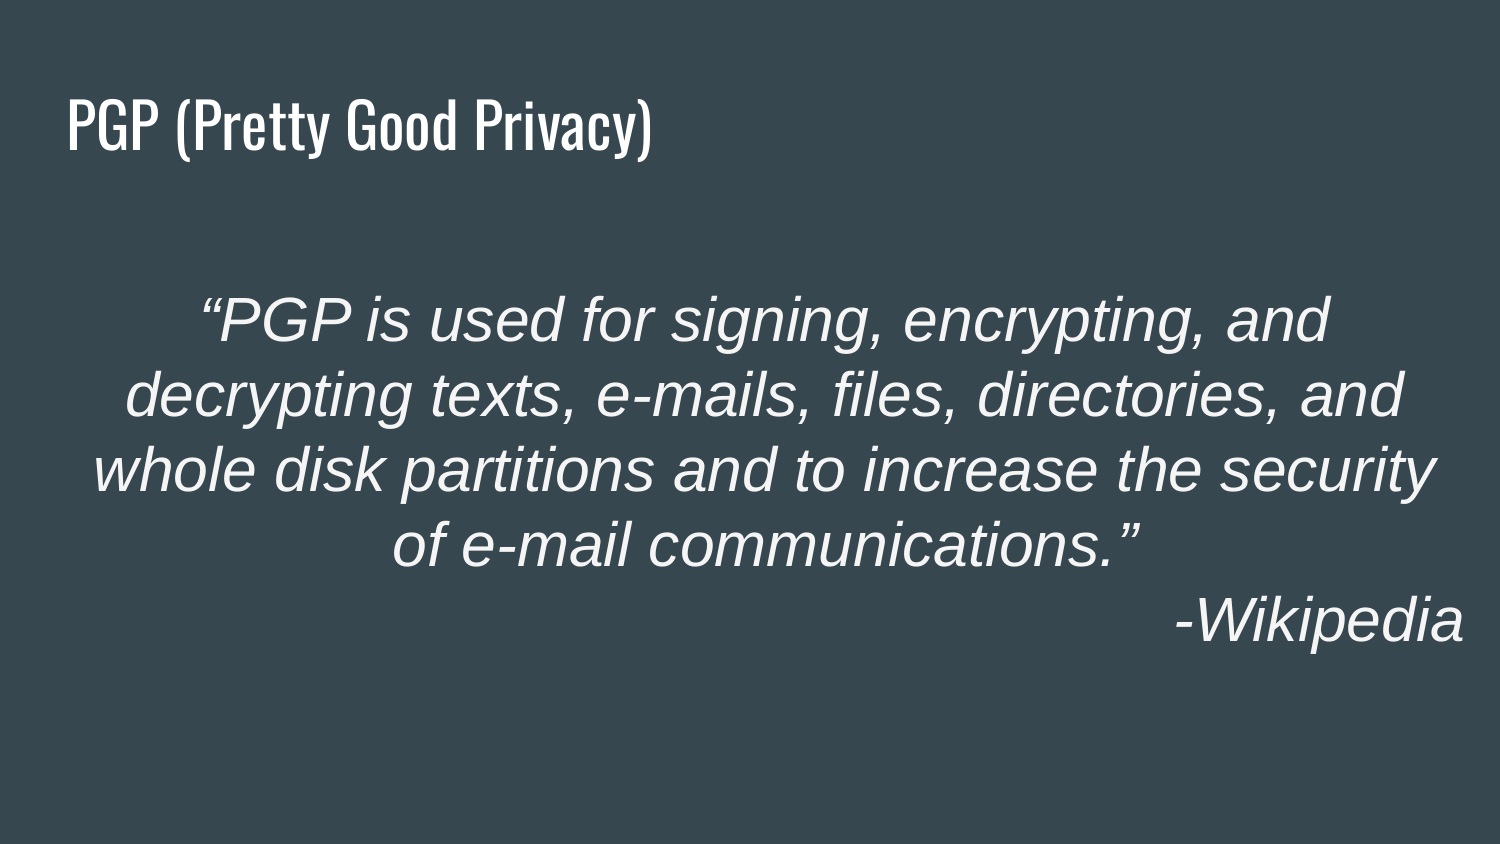

# PGP (Pretty Good Privacy)
“PGP is used for signing, encrypting, and decrypting texts, e-mails, files, directories, and whole disk partitions and to increase the security of e-mail communications.”
-Wikipedia